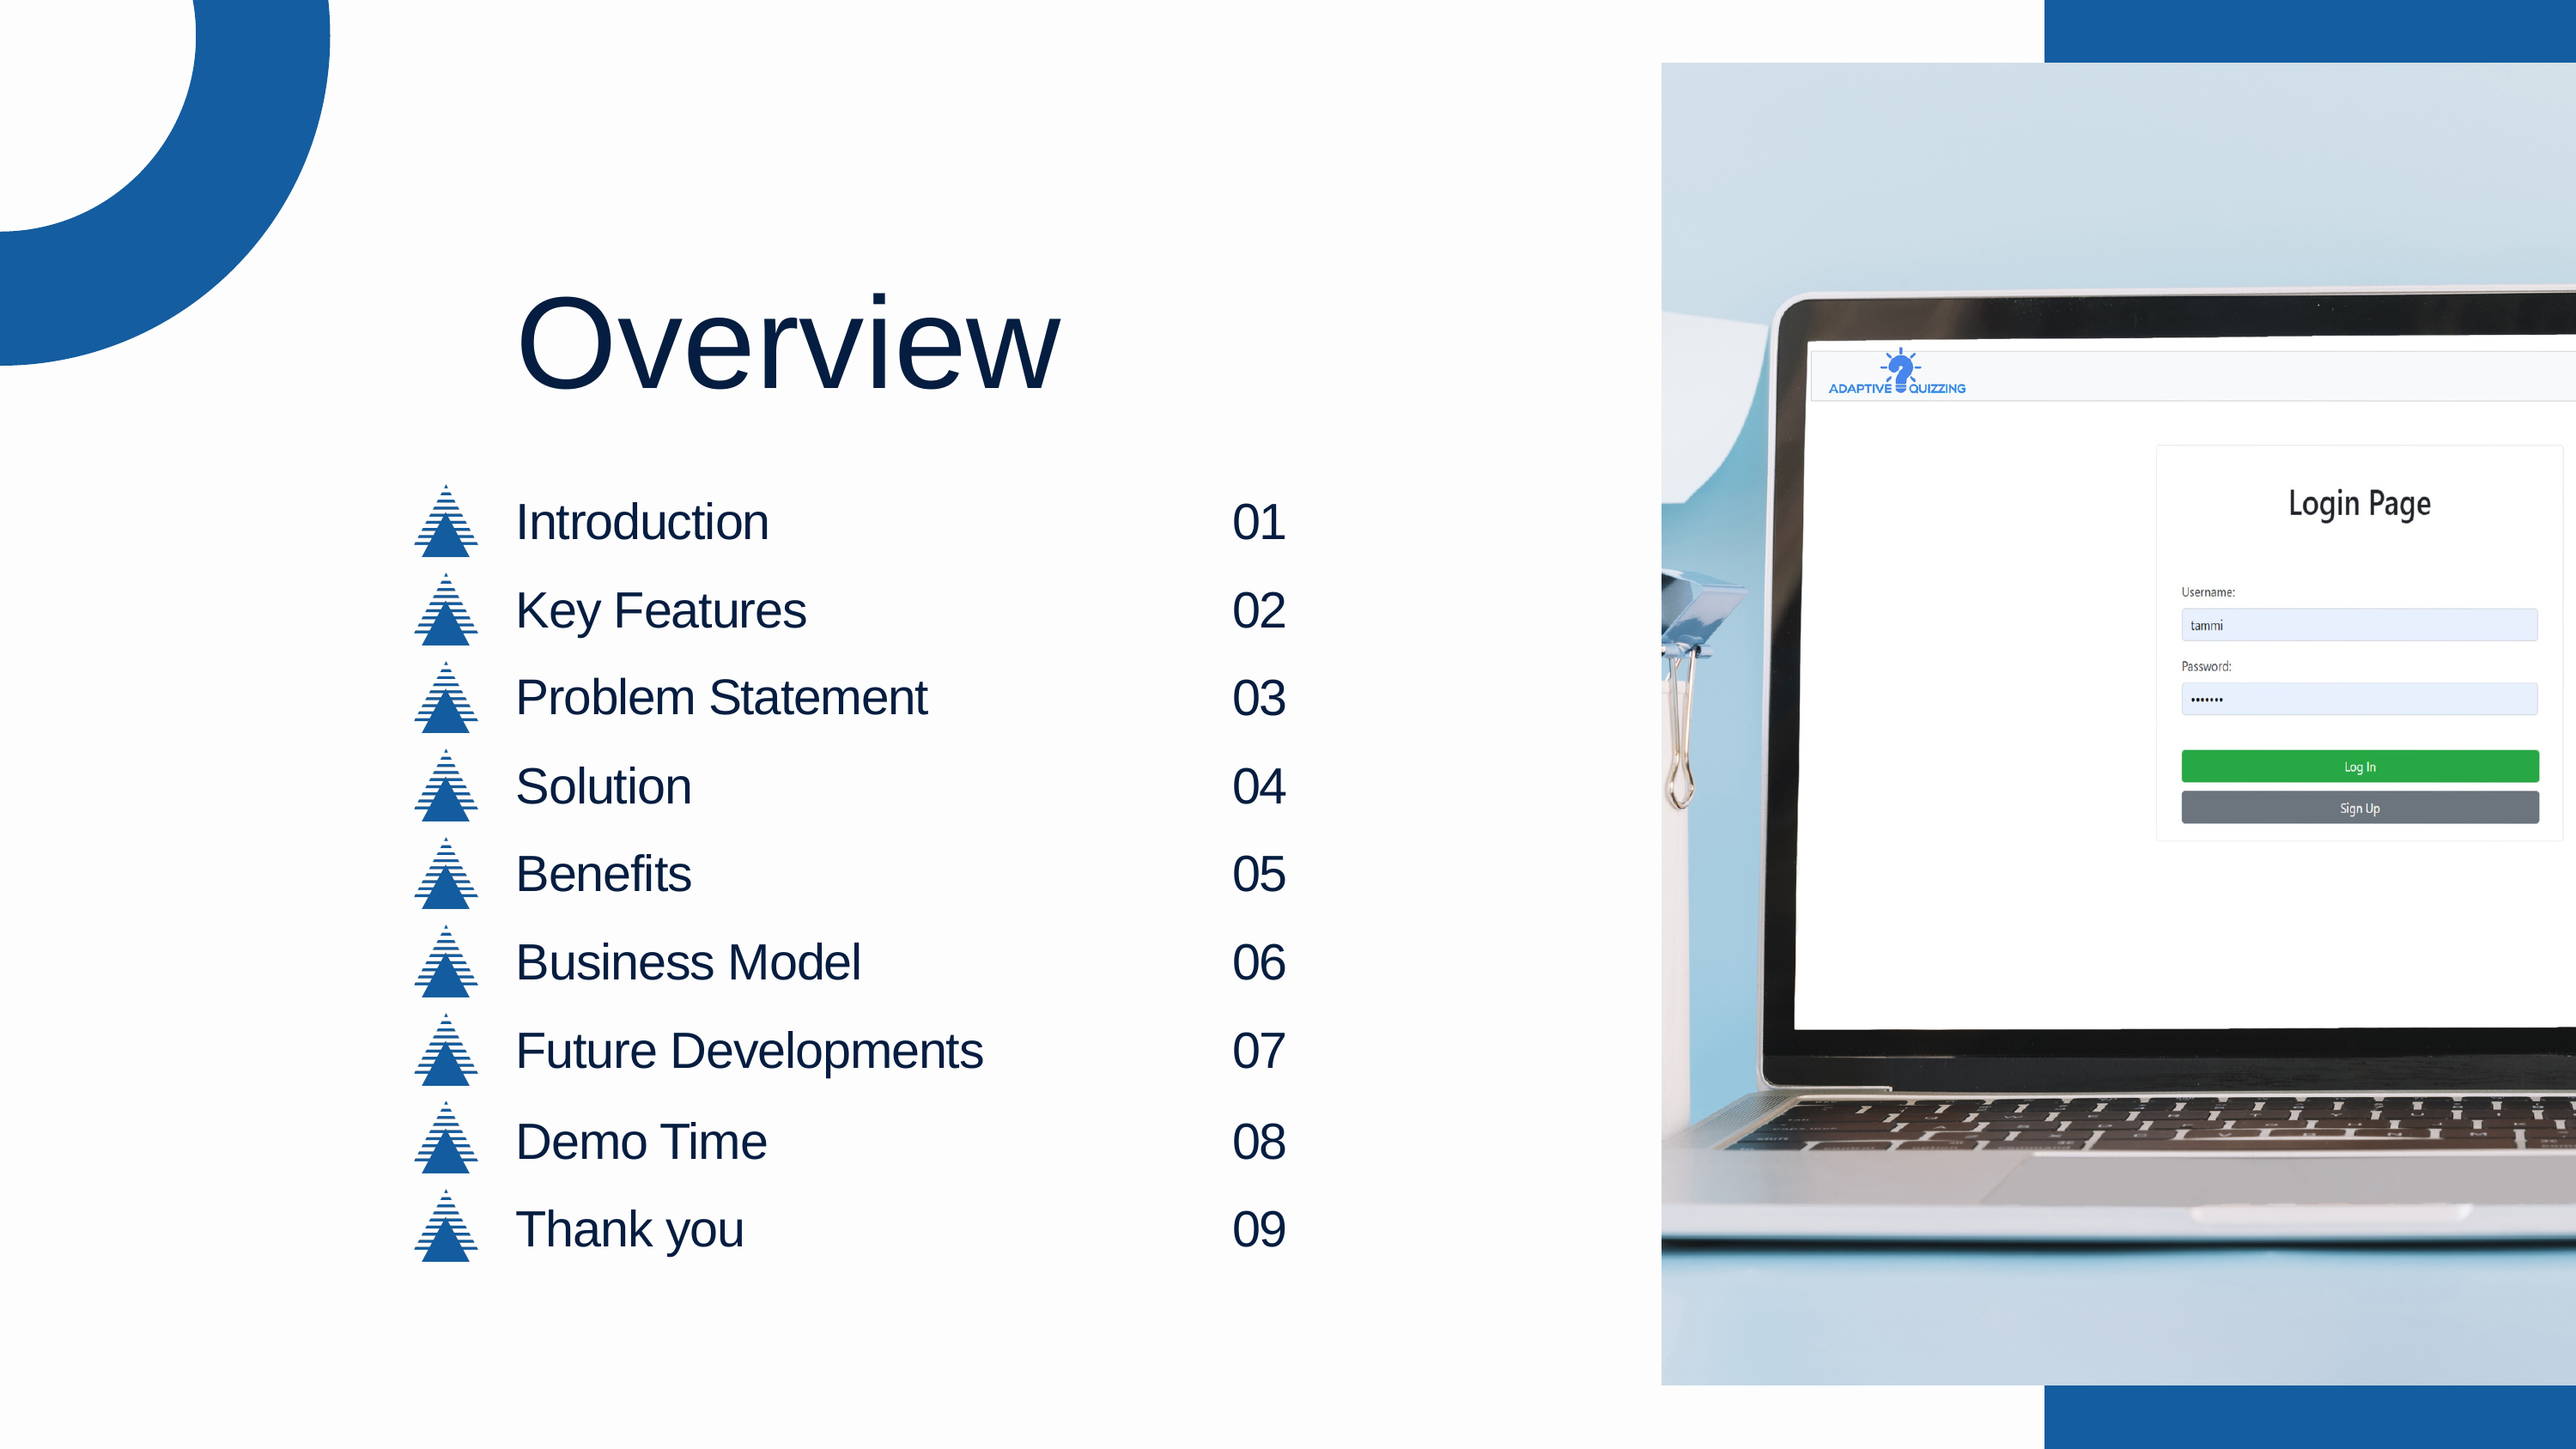

Overview
Introduction
01

Key Features
02

Problem Statement

03

Solution

04

Benefits
05

Business Model
06

Future Developments
07

Demo Time
08

Thank you
09